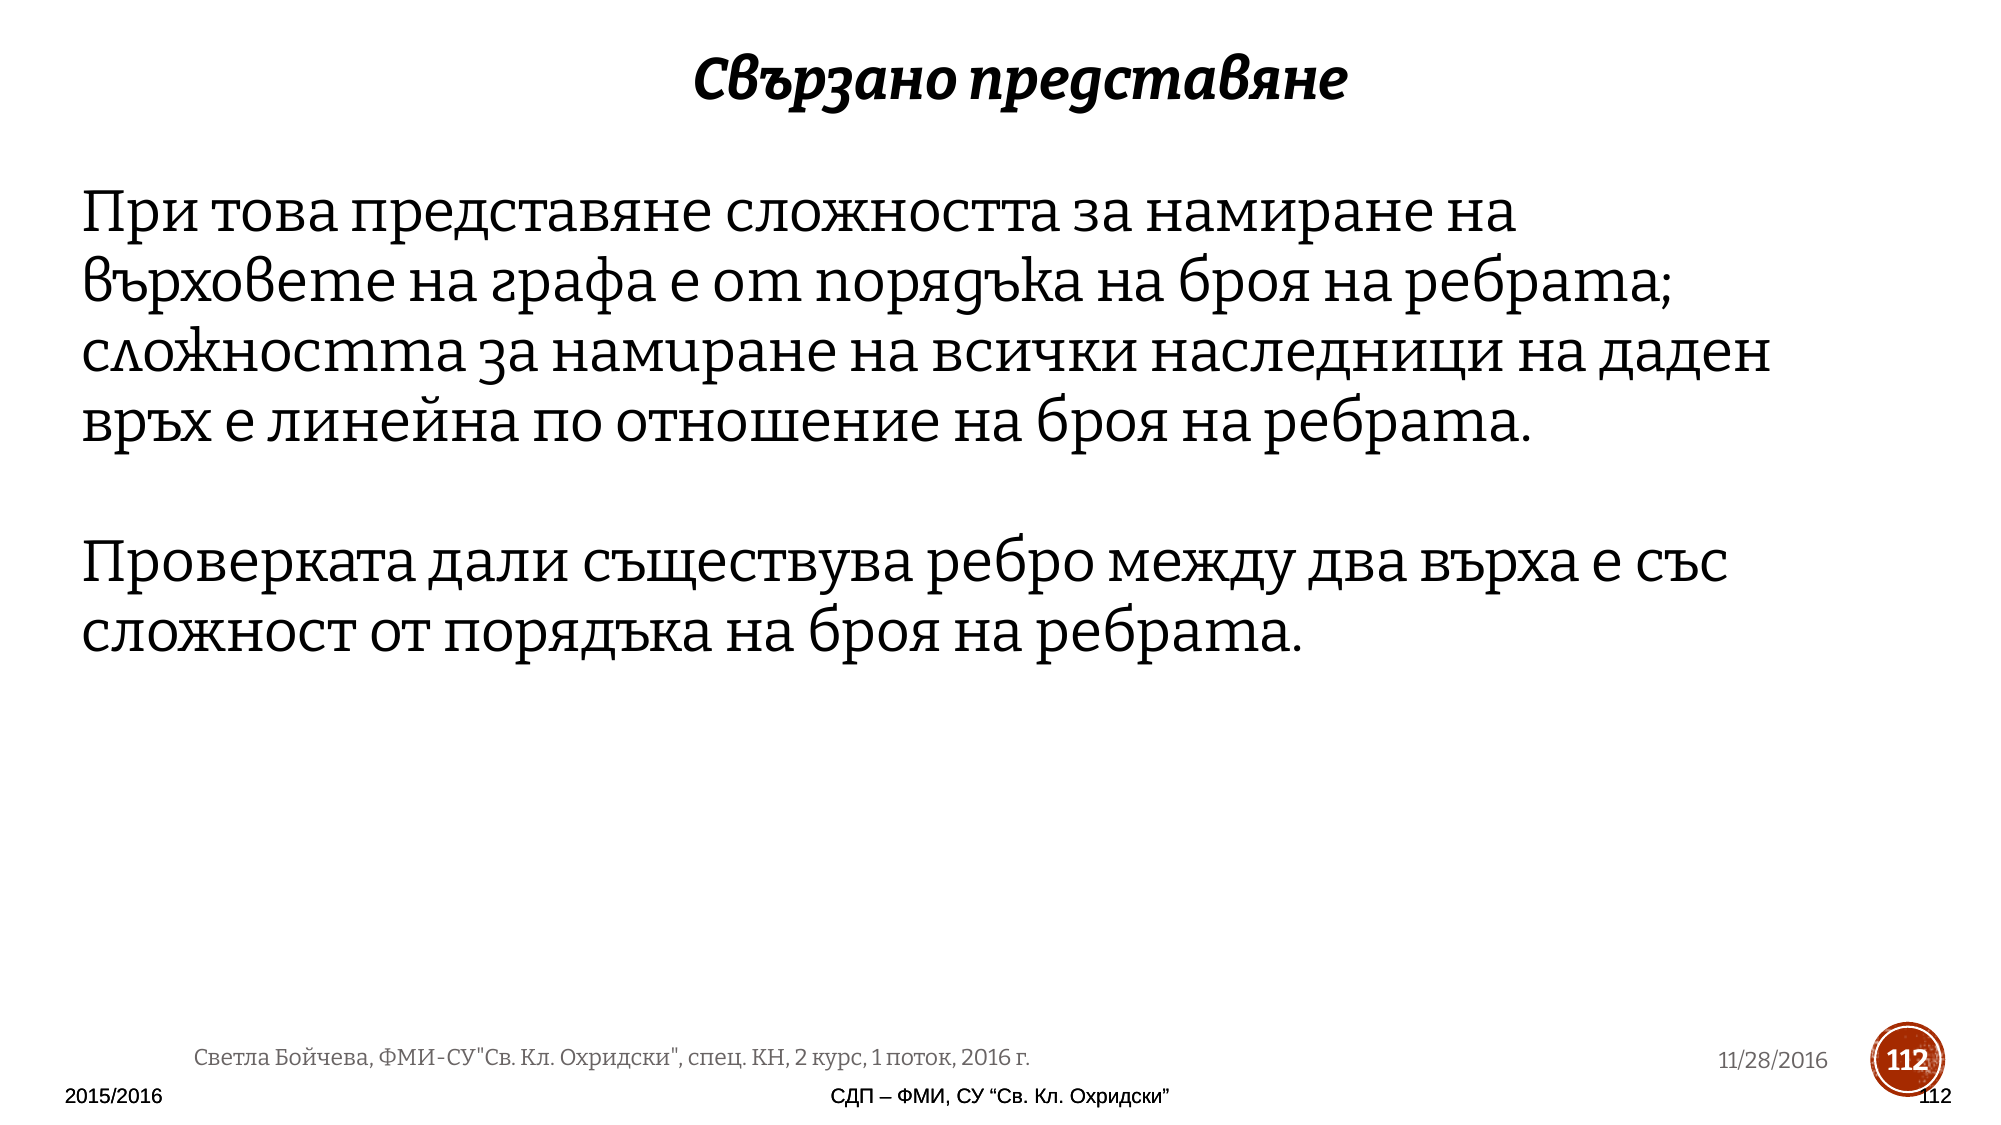

Свързано представяне

При това представяне сложността за намиране на върховете на графа е от порядъка на броя на ребрата; сложността за намиране на всички наследници на даден връх е линейна по отношение на броя на ребрата.

Проверката дали съществува ребро между два върха е със сложност от порядъка на броя на ребрата.

Светла Бойчева, ФМИ-СУ"Св. Кл. Охридски", спец. КН, 2 курс, 1 поток, 2016 г.
11/28/2016
112
2015/2016
2015/2016
СДП – ФМИ, СУ “Св. Кл. Охридски”
СДП – ФМИ, СУ “Св. Кл. Охридски”
112
112